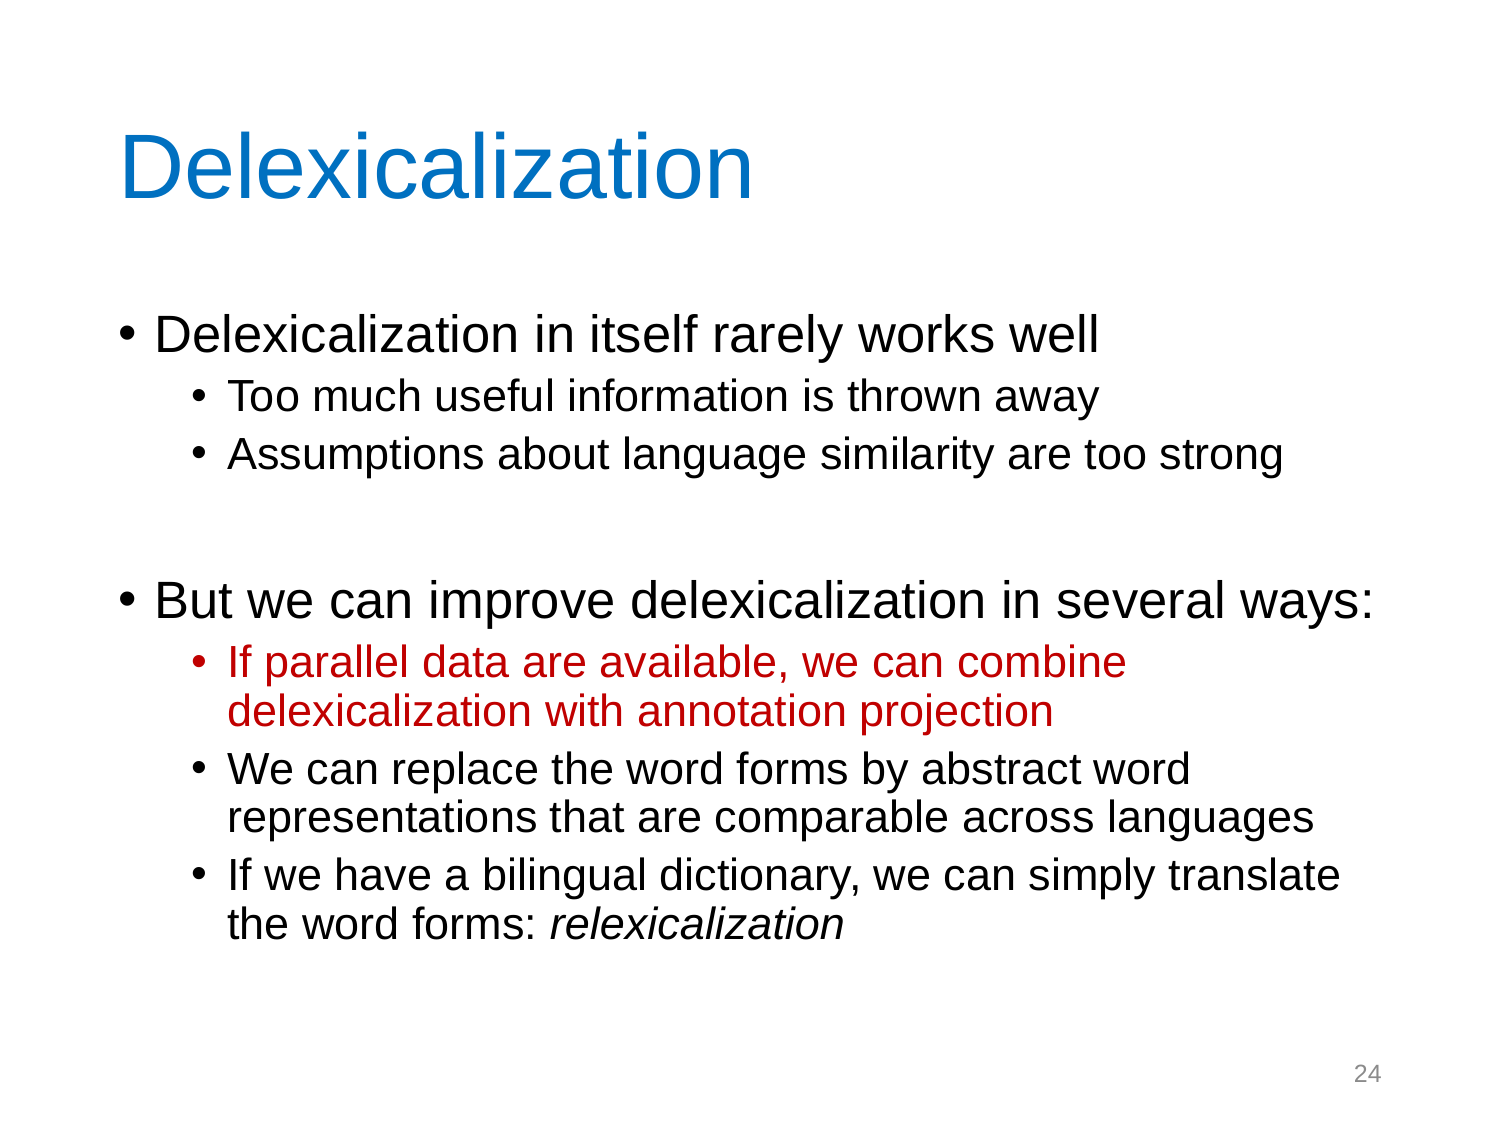

# Delexicalization
Delexicalization in itself rarely works well
Too much useful information is thrown away
Assumptions about language similarity are too strong

But we can improve delexicalization in several ways:
If parallel data are available, we can combine delexicalization with annotation projection
We can replace the word forms by abstract word representations that are comparable across languages
If we have a bilingual dictionary, we can simply translate the word forms: relexicalization
24